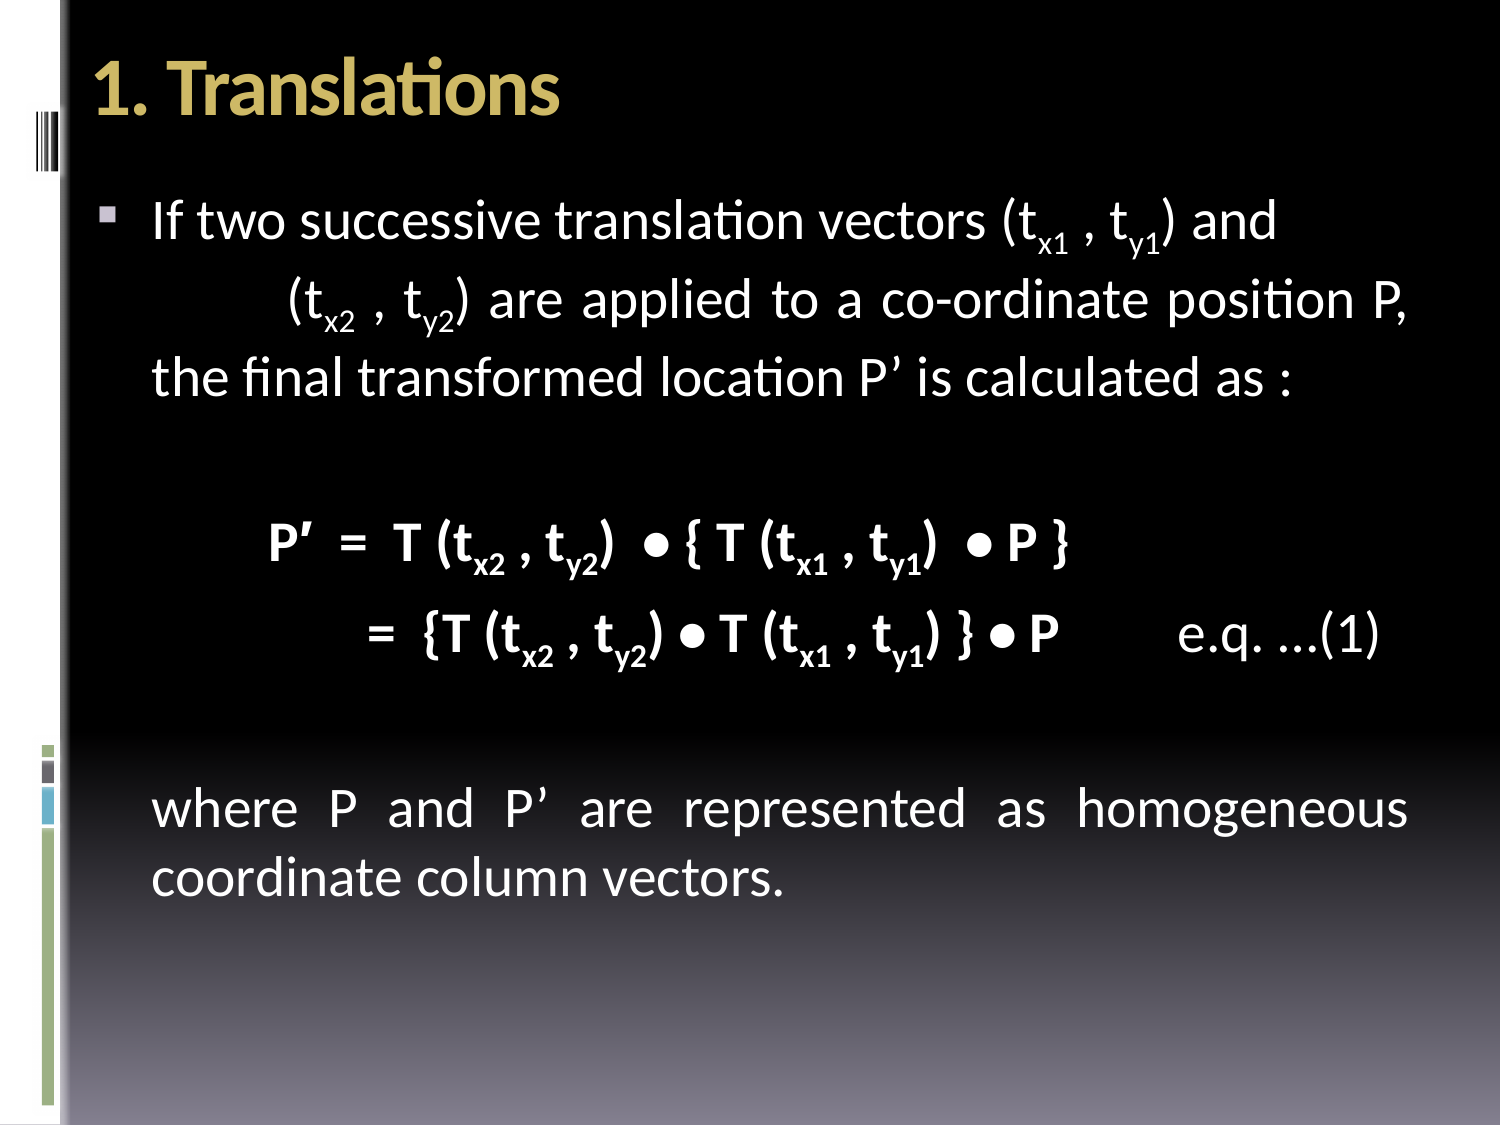

# 1. Translations
If two successive translation vectors (tx1 , ty1) and                   (tx2 , ty2) are applied to a co-ordinate position P, the final transformed location P’ is calculated as :

 	         P′  =  T (tx2 , ty2)  • { T (tx1 , ty1)  • P }
	    	      =  {T (tx2 , ty2) • T (tx1 , ty1) } • P         e.q. …(1)

	where P and P’ are represented as homogeneous coordinate column vectors.